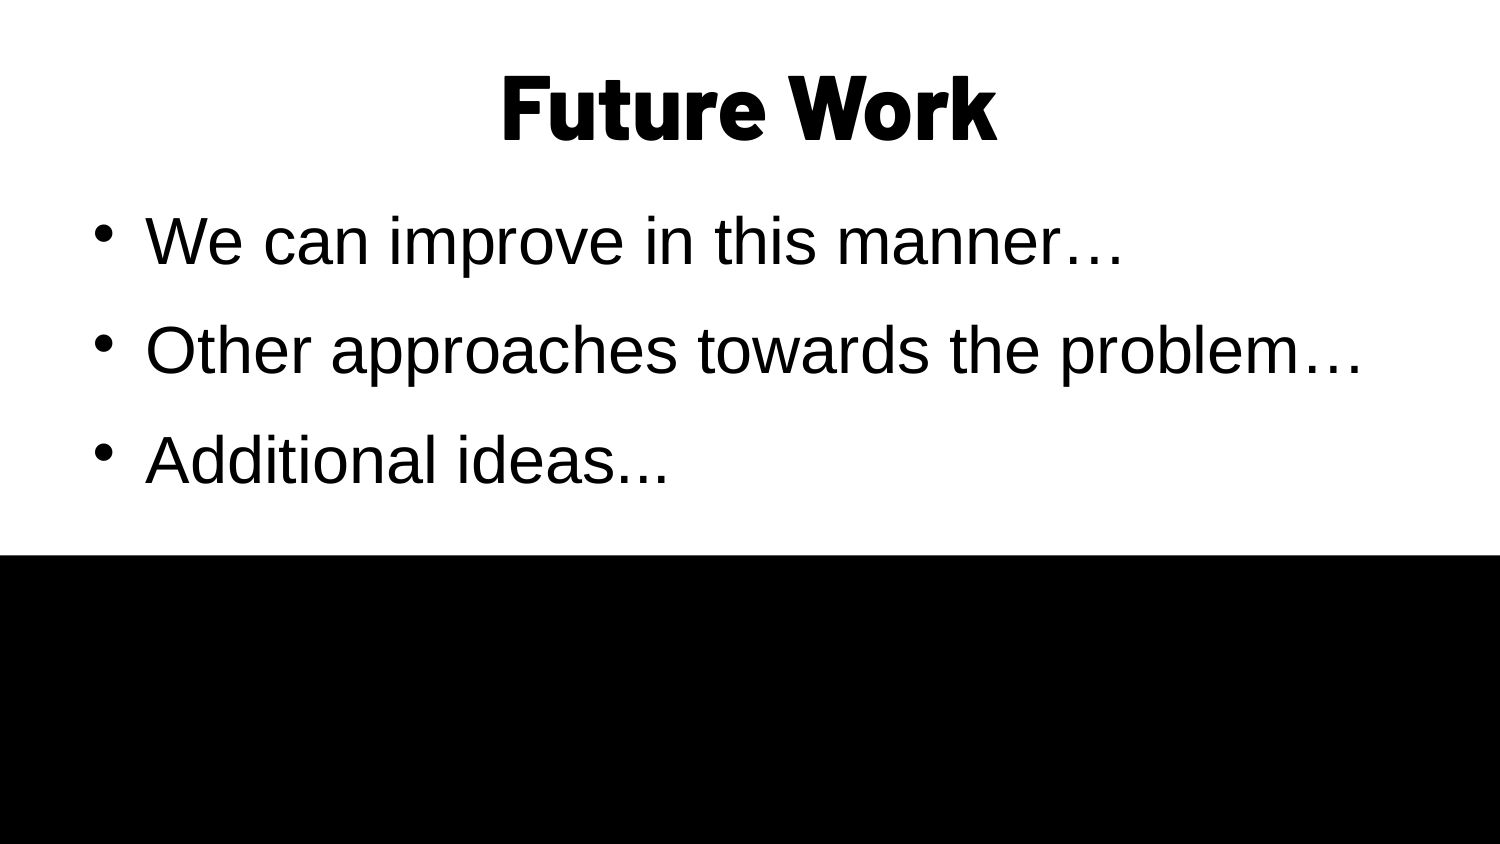

# Future Work
We can improve in this manner…
Other approaches towards the problem…
Additional ideas...